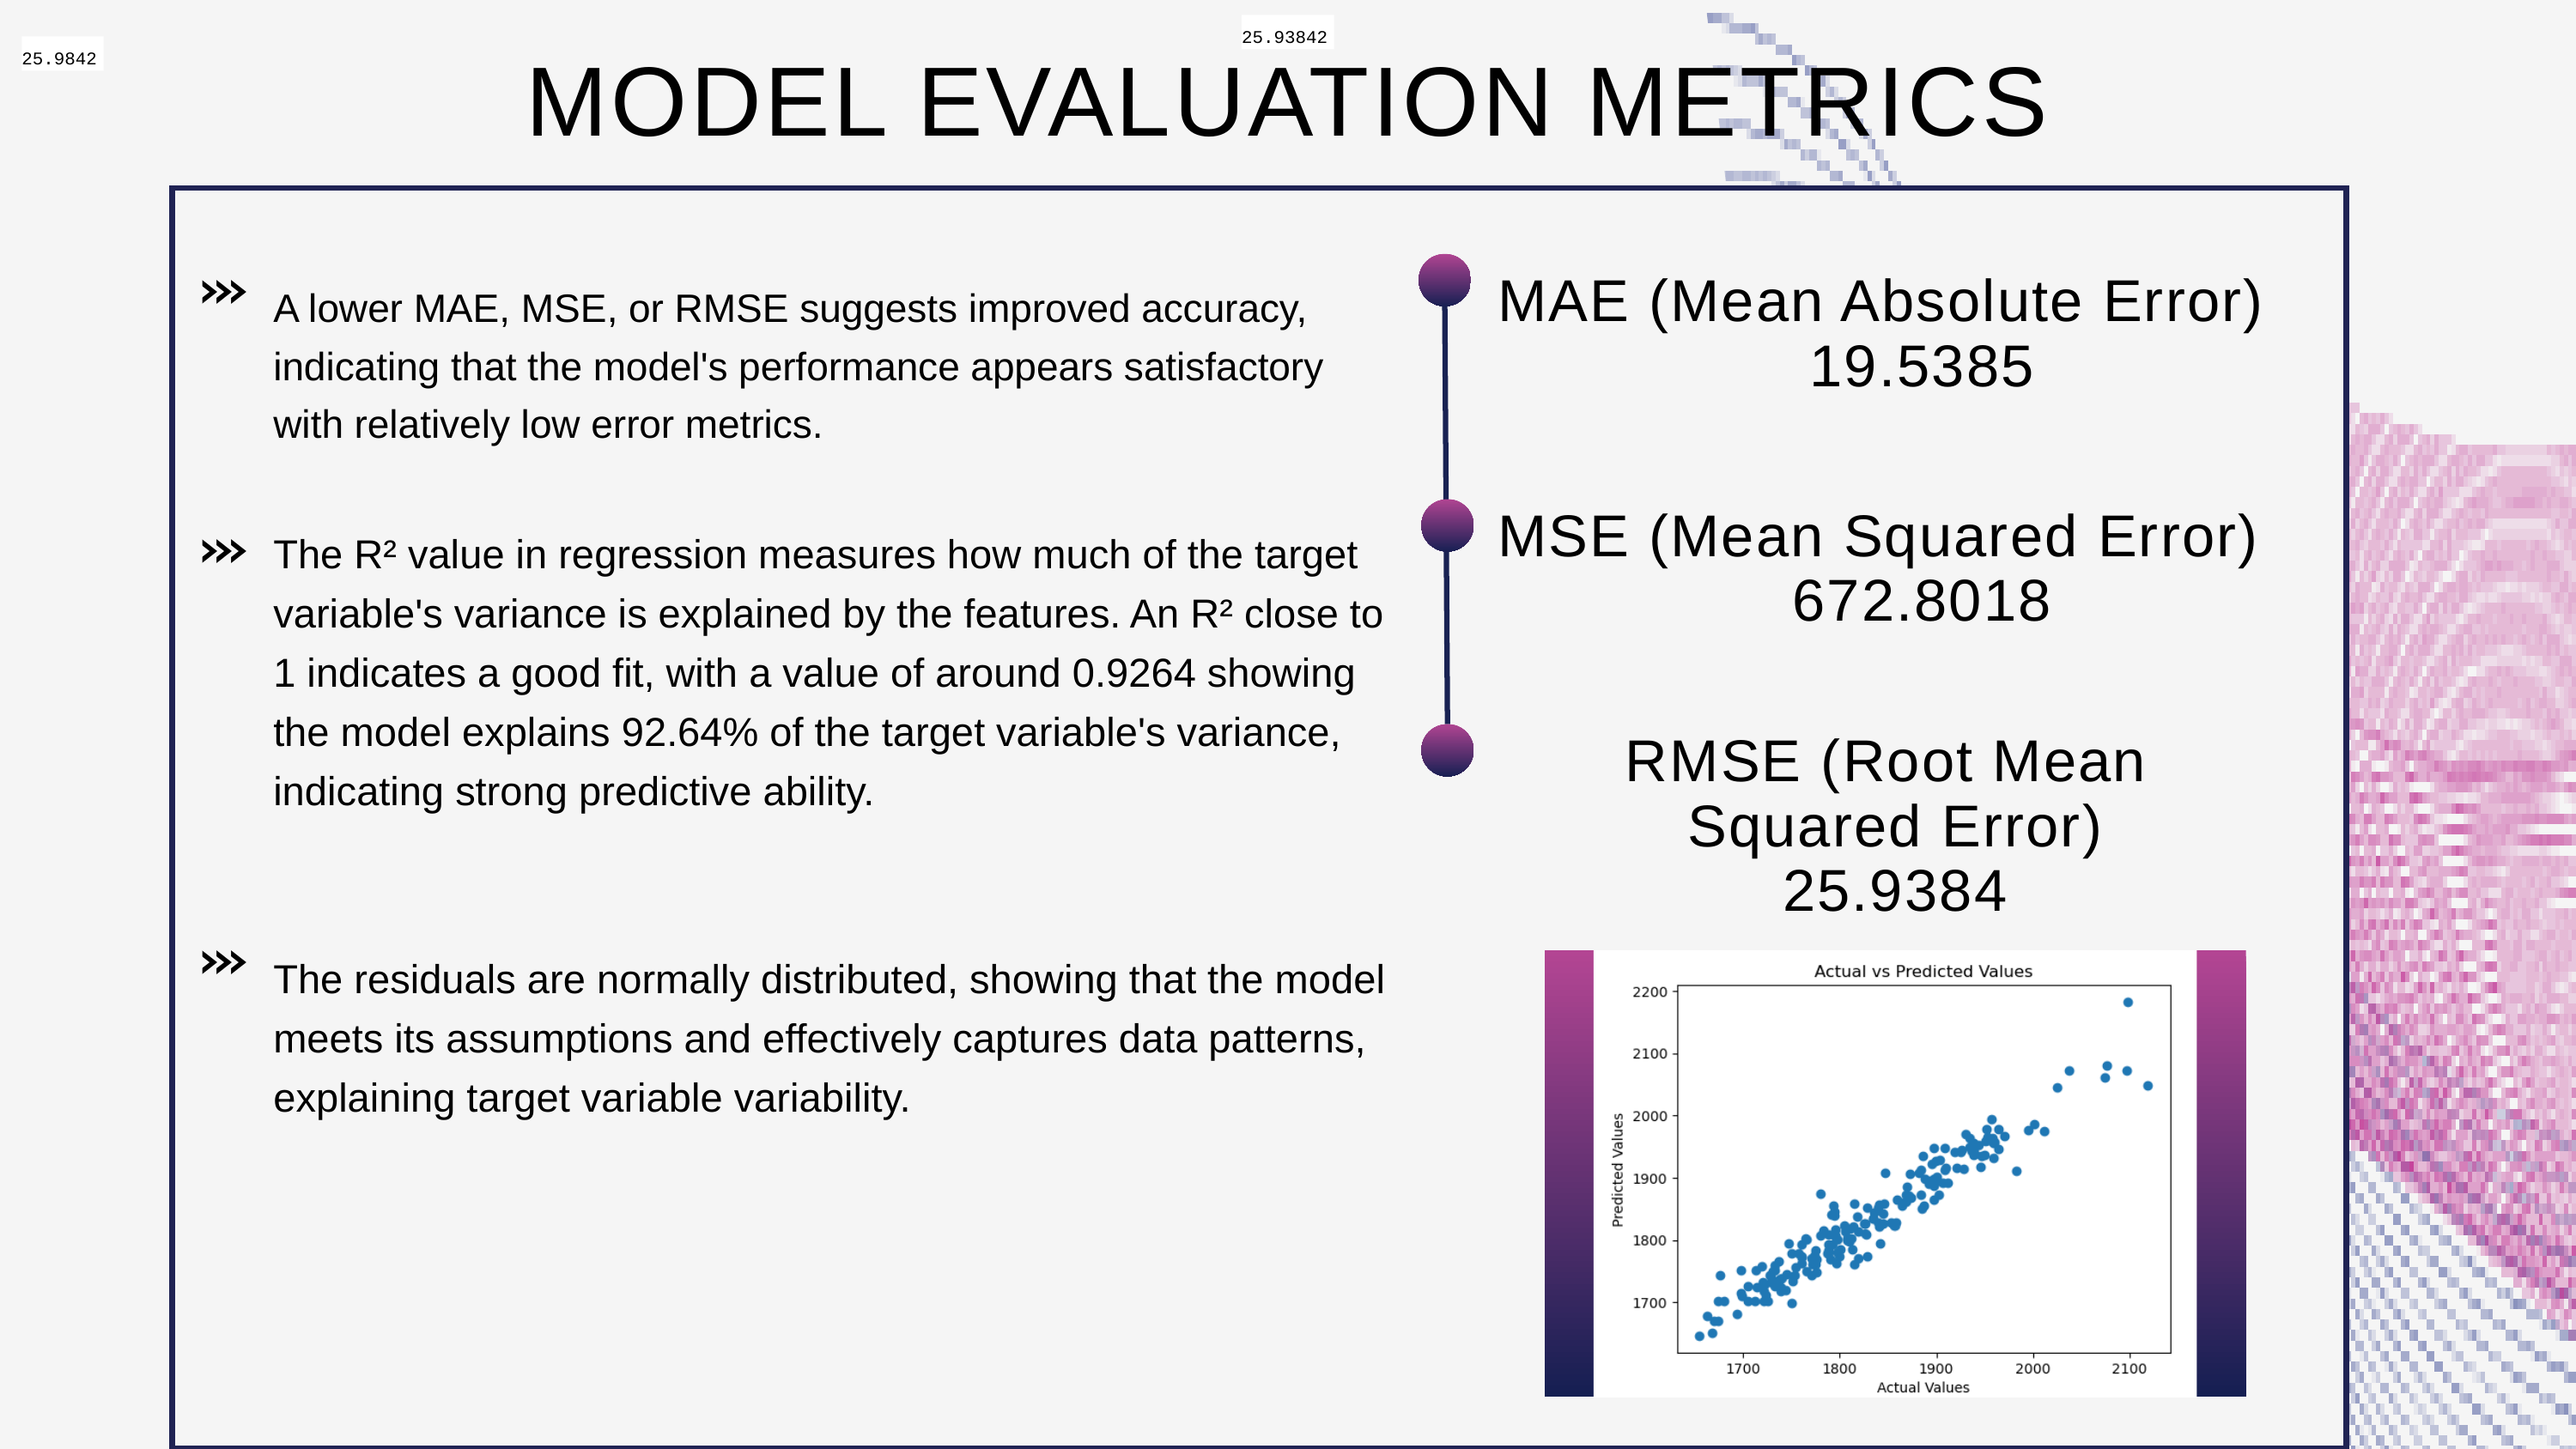

25.93842
25.9842
MODEL EVALUATION METRICS

MAE (Mean Absolute Error)
19.5385

A lower MAE, MSE, or RMSE suggests improved accuracy, indicating that the model's performance appears satisfactory with relatively low error metrics.

MSE (Mean Squared Error)
672.8018

The R² value in regression measures how much of the target variable's variance is explained by the features. An R² close to 1 indicates a good fit, with a value of around 0.9264 showing the model explains 92.64% of the target variable's variance, indicating strong predictive ability.

RMSE (Root Mean
Squared Error)
25.9384

The residuals are normally distributed, showing that the model meets its assumptions and effectively captures data patterns, explaining target variable variability.